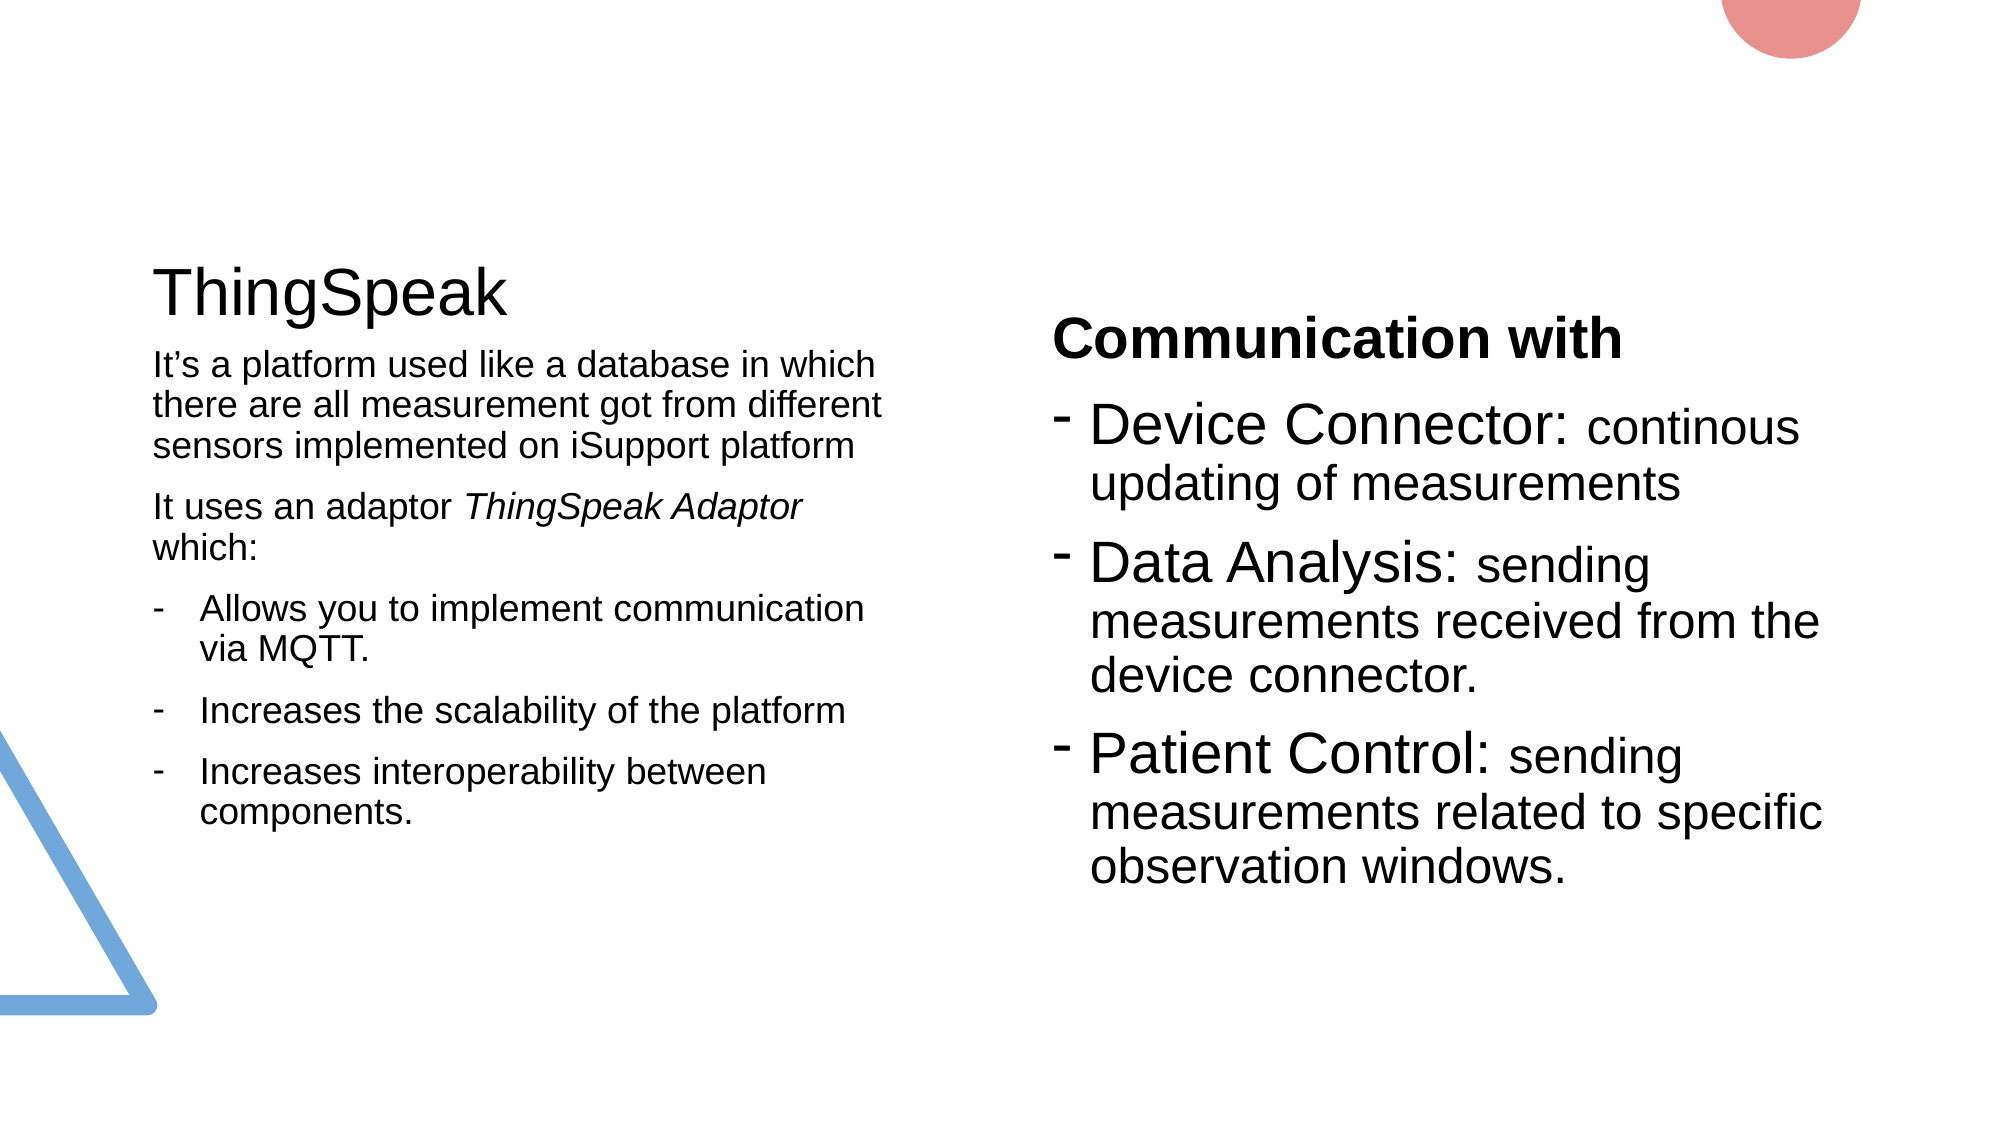

# ThingSpeak
Communication with
It’s a platform used like a database in which there are all measurement got from different sensors implemented on iSupport platform
It uses an adaptor ThingSpeak Adaptor which:
Allows you to implement communication via MQTT.
Increases the scalability of the platform
Increases interoperability between components.
Device Connector: continous updating of measurements
Data Analysis: sending measurements received from the device connector.
Patient Control: sending measurements related to specific observation windows.